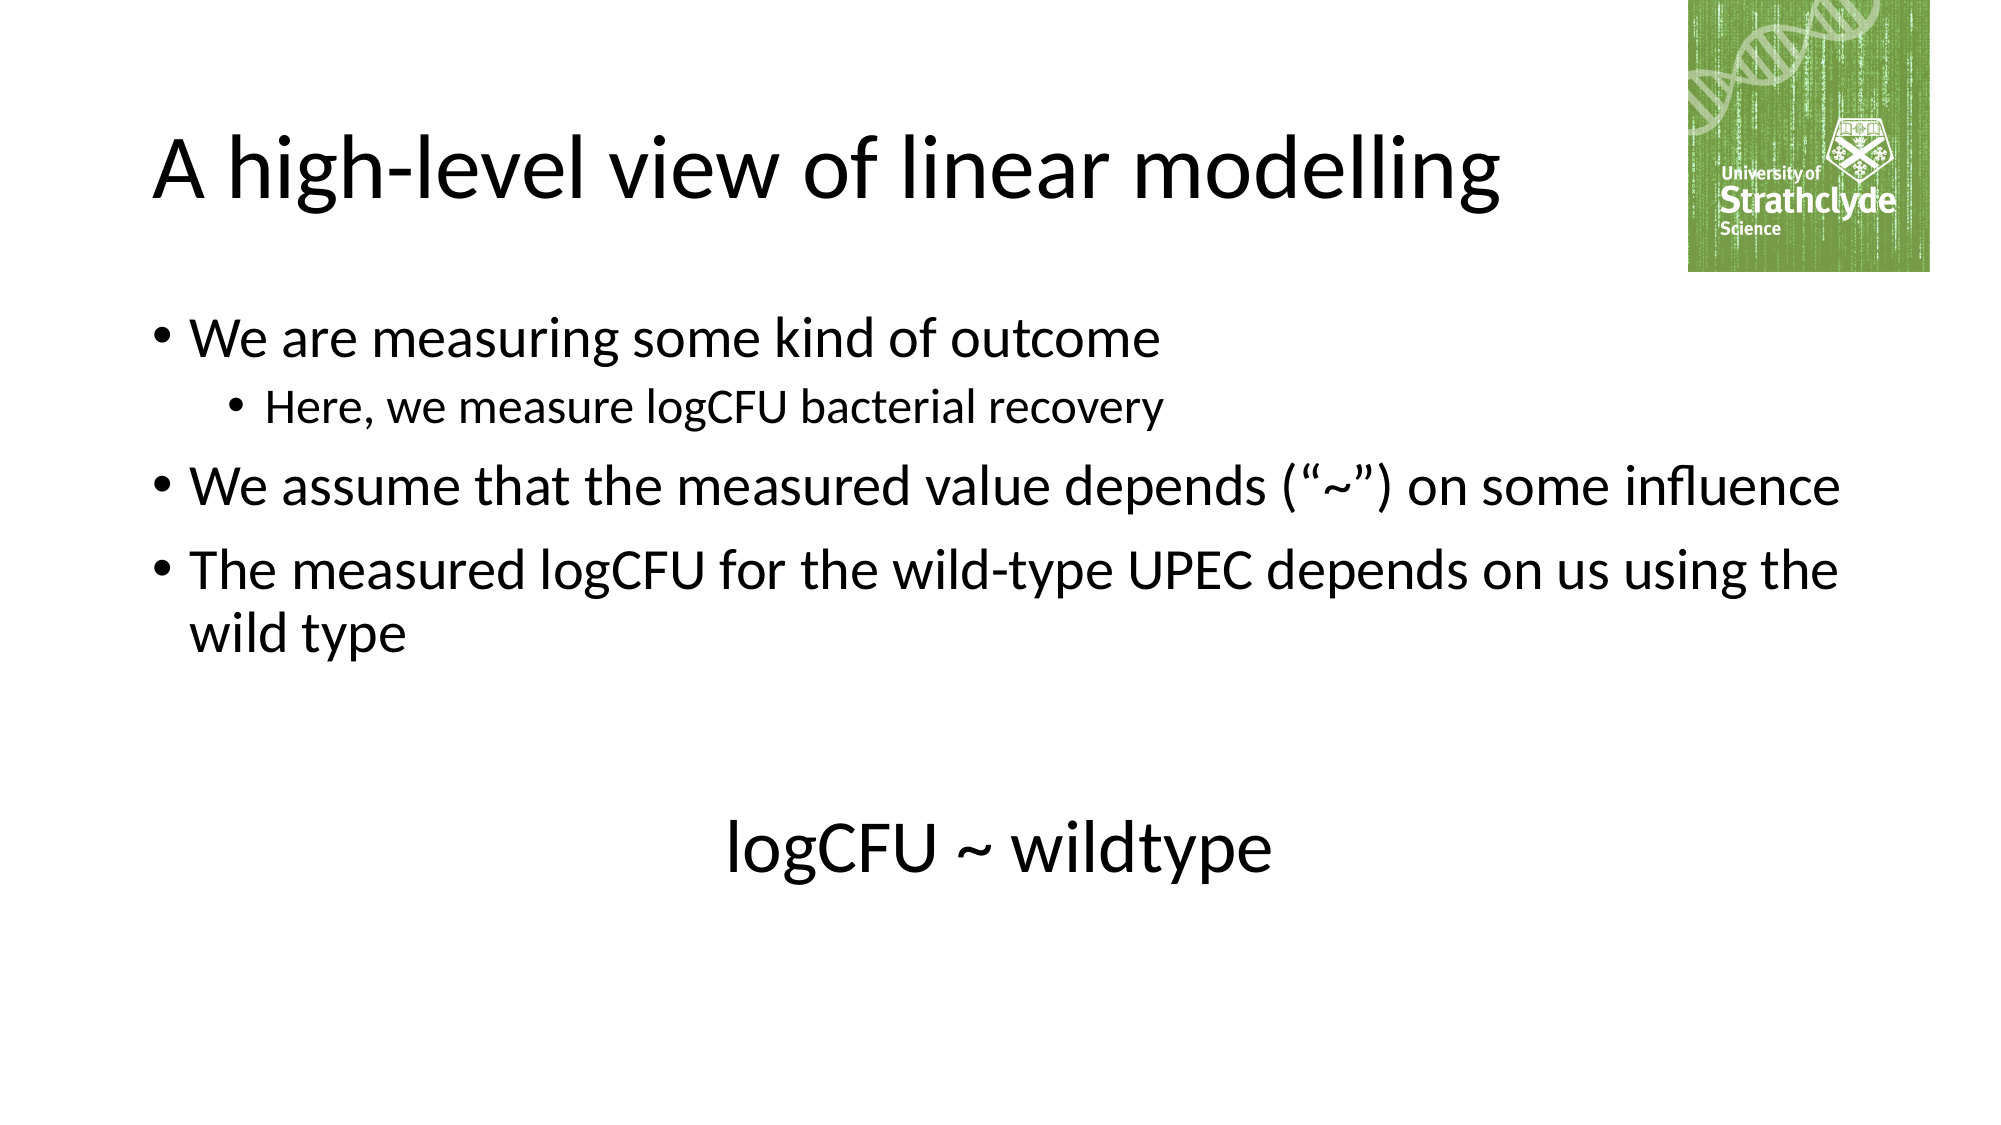

# A high-level view of linear modelling
We are measuring some kind of outcome
Here, we measure logCFU bacterial recovery
We assume that the measured value depends (“~”) on some influence
The measured logCFU for the wild-type UPEC depends on us using the wild type
logCFU ~ wildtype